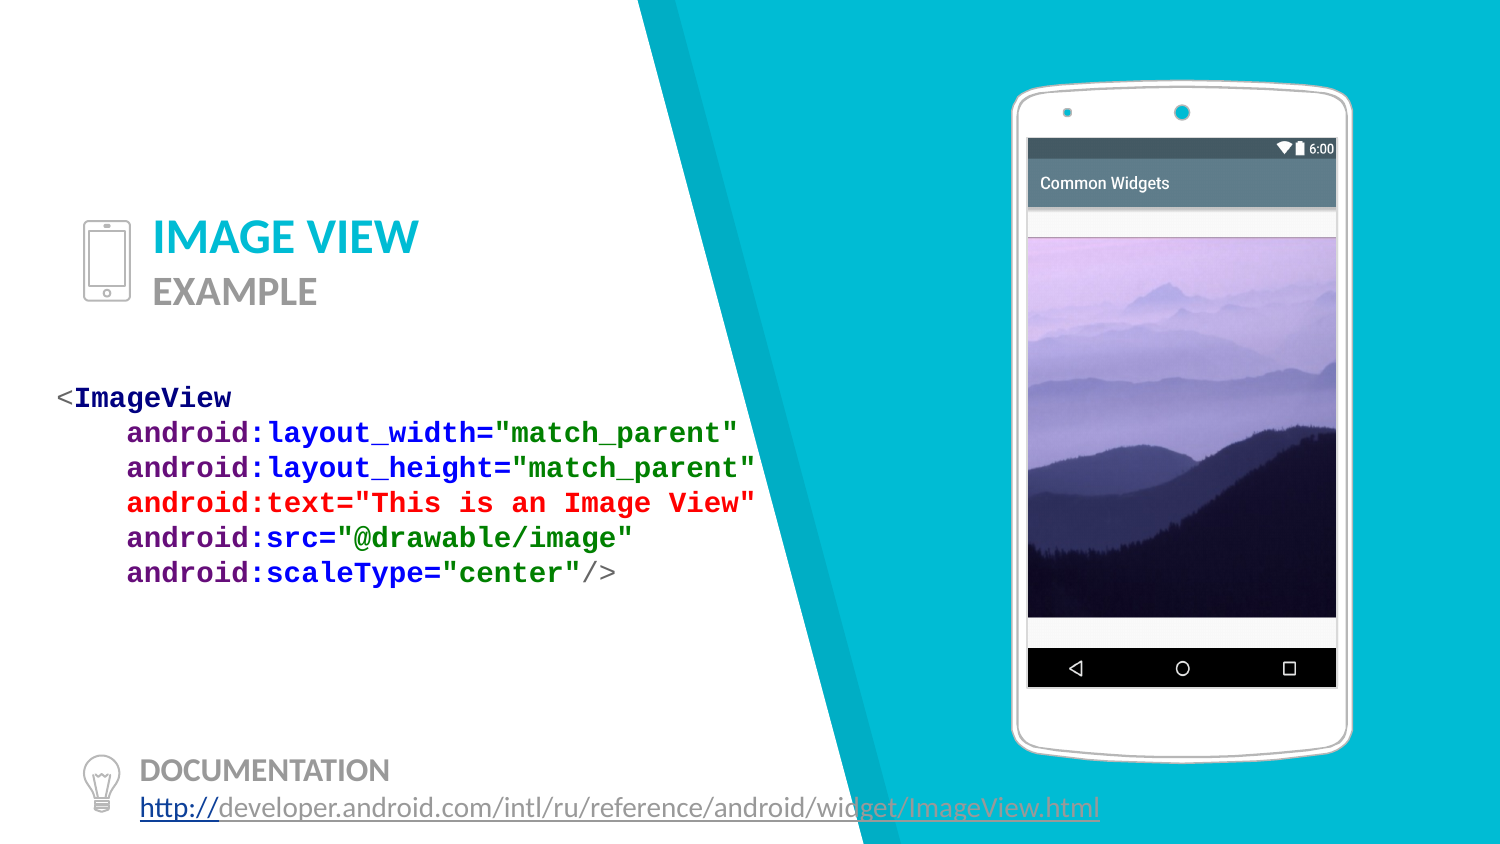

# IMAGE VIEW EXAMPLE
<ImageView
    android:layout_width="match_parent"
    android:layout_height="match_parent"
    android:text="This is an Image View"
    android:src="@drawable/image"
    android:scaleType="center"/>
DOCUMENTATION

http://developer.android.com/intl/ru/reference/android/widget/ImageView.html